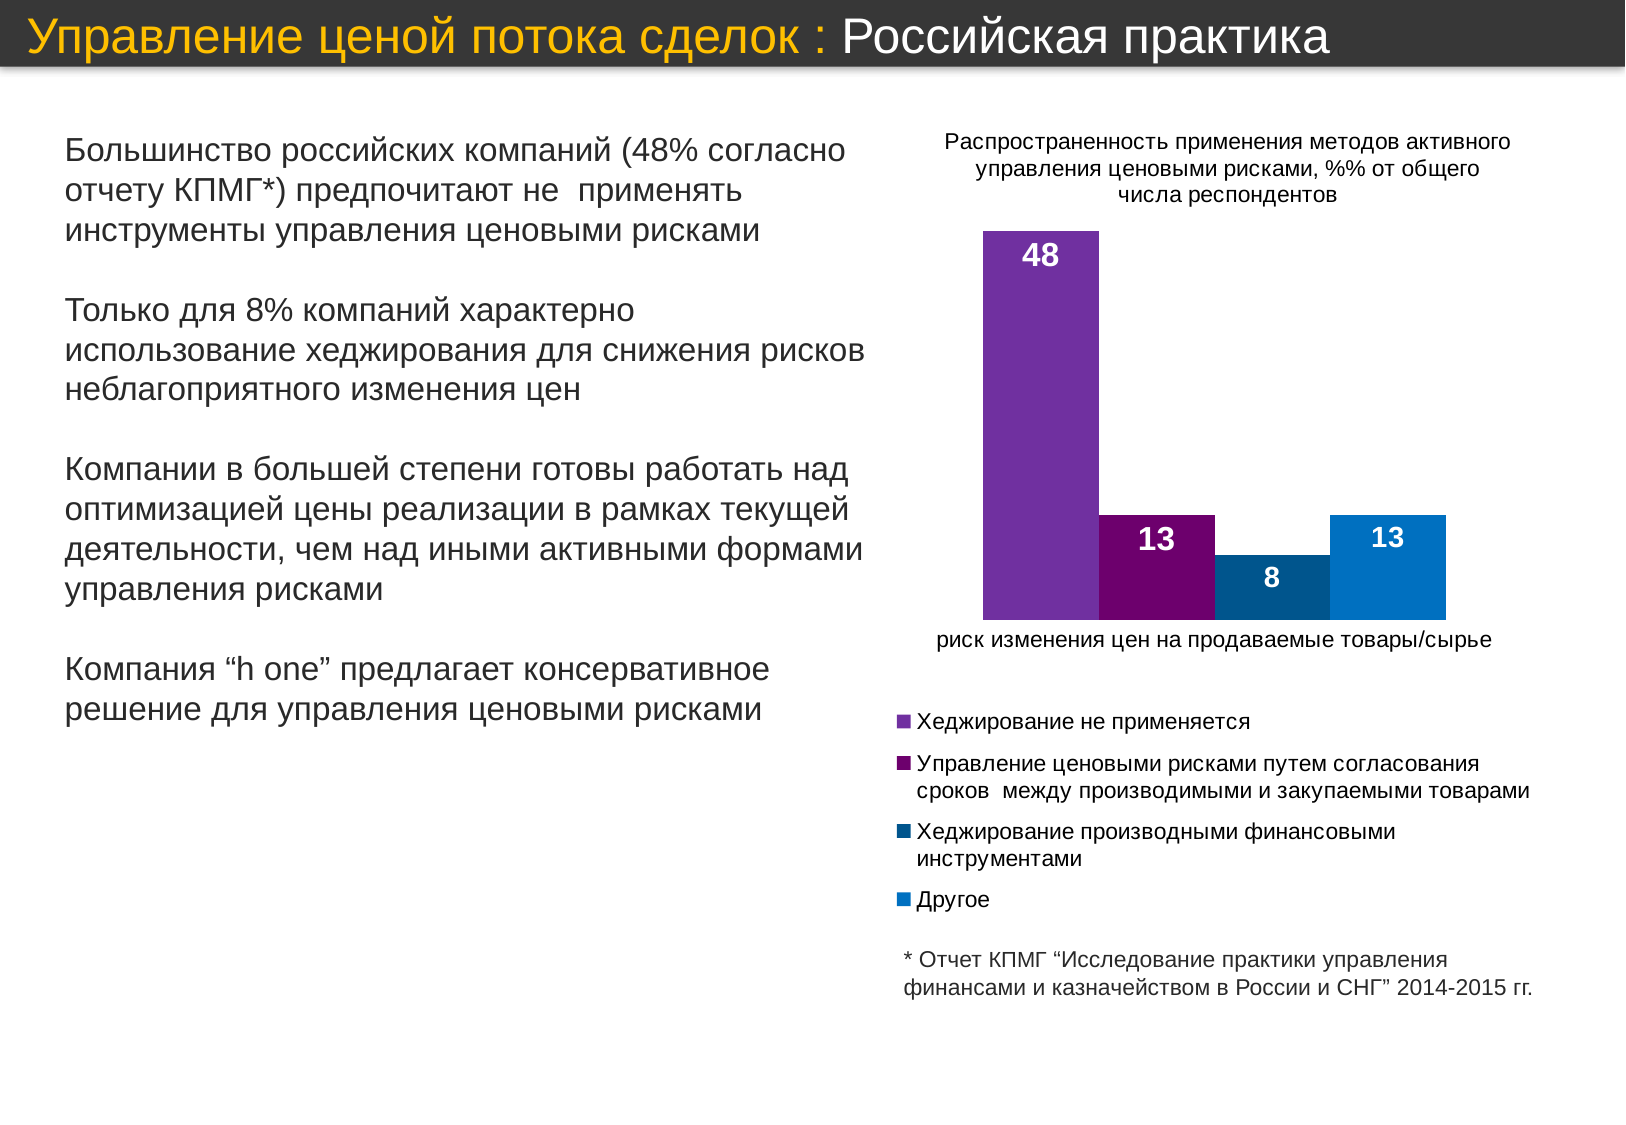

Управление ценой потока сделок : Российская практика
Большинство российских компаний (48% согласно отчету КПМГ*) предпочитают не  применять инструменты управления ценовыми рисками

Только для 8% компаний характерно использование хеджирования для снижения рисков неблагоприятного изменения цен

Компании в большей степени готовы работать над оптимизацией цены реализации в рамках текущей деятельности, чем над иными активными формами управления рисками

Компания “h one” предлагает консервативное решение для управления ценовыми рисками

### Chart: Распространенность применения методов активного управления ценовыми рисками, %% от общего числа респондентов

| Category | Хеджирование не применяется | Управление ценовыми рисками путем согласования сроков  между производимыми и закупаемыми товарами | Хеджирование производными финансовыми инструментами | Другое |
|---|---|---|---|---|
| риск изменения цен на продаваемые товары/сырье | 48.0 | 13.0 | 8.0 | 13.0 |
* Отчет КПМГ “Исследование практики управления финансами и казначейством в России и СНГ” 2014-2015 гг.